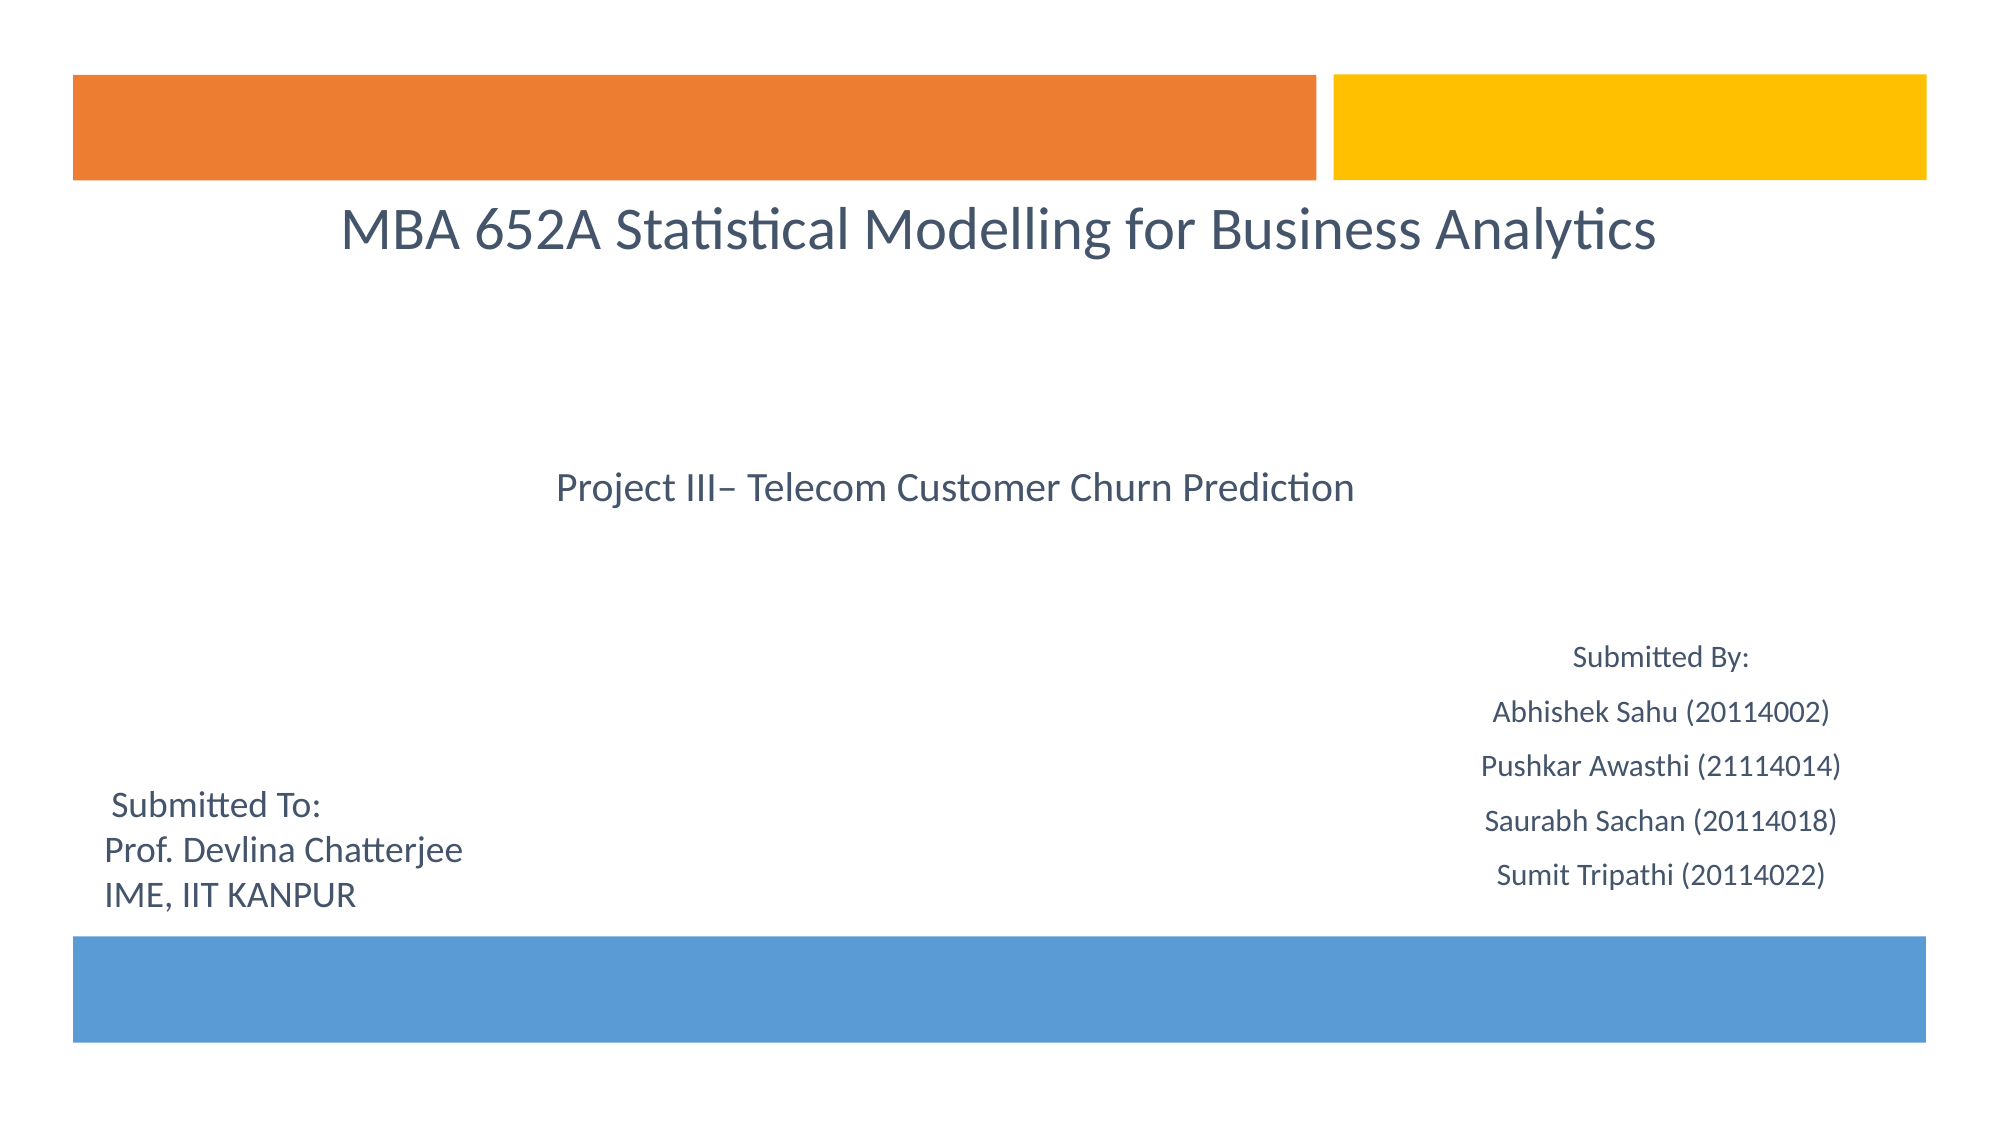

# MBA 652A Statistical Modelling for Business Analytics

                  Project III– Telecom Customer Churn Prediction
Submitted By:
Abhishek Sahu (20114002)
Pushkar Awasthi (21114014)
Saurabh Sachan (20114018)
Sumit Tripathi (20114022)

 Submitted To:
Prof. Devlina Chatterjee
IME, IIT KANPUR